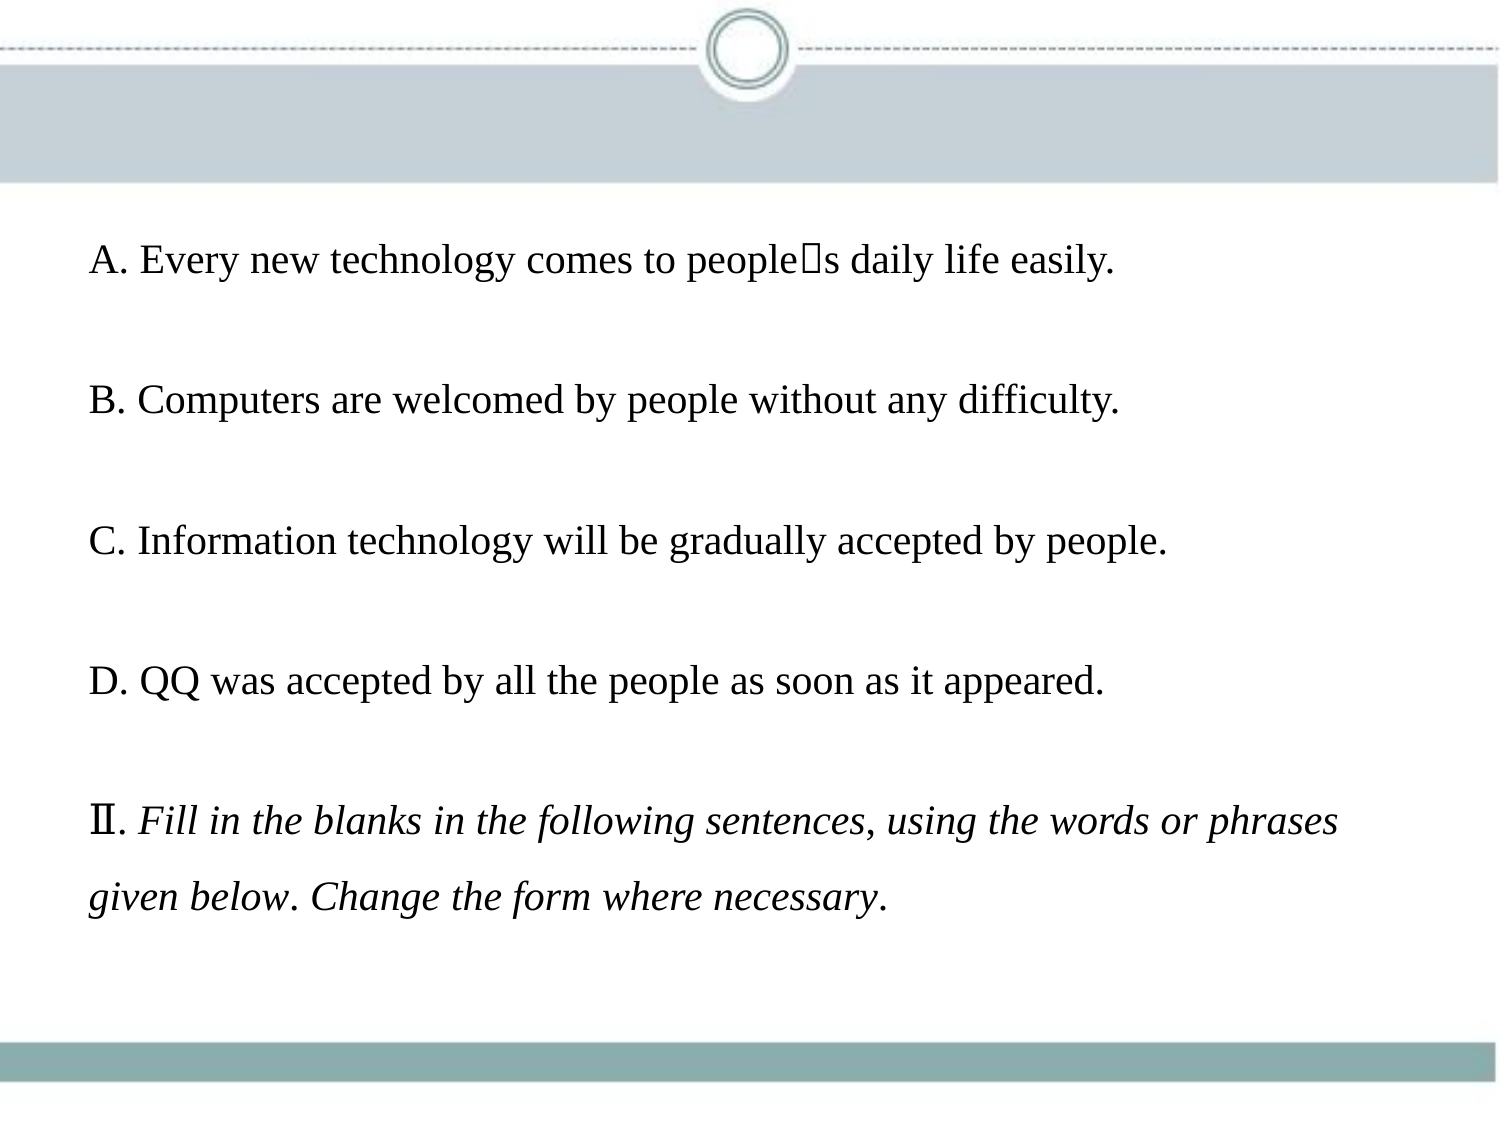

A. Every new technology comes to people􀆳s daily life easily.
B. Computers are welcomed by people without any difficulty.
C. Information technology will be gradually accepted by people.
D. QQ was accepted by all the people as soon as it appeared.
Ⅱ. Fill in the blanks in the following sentences, using the words or phrases
given below. Change the form where necessary.